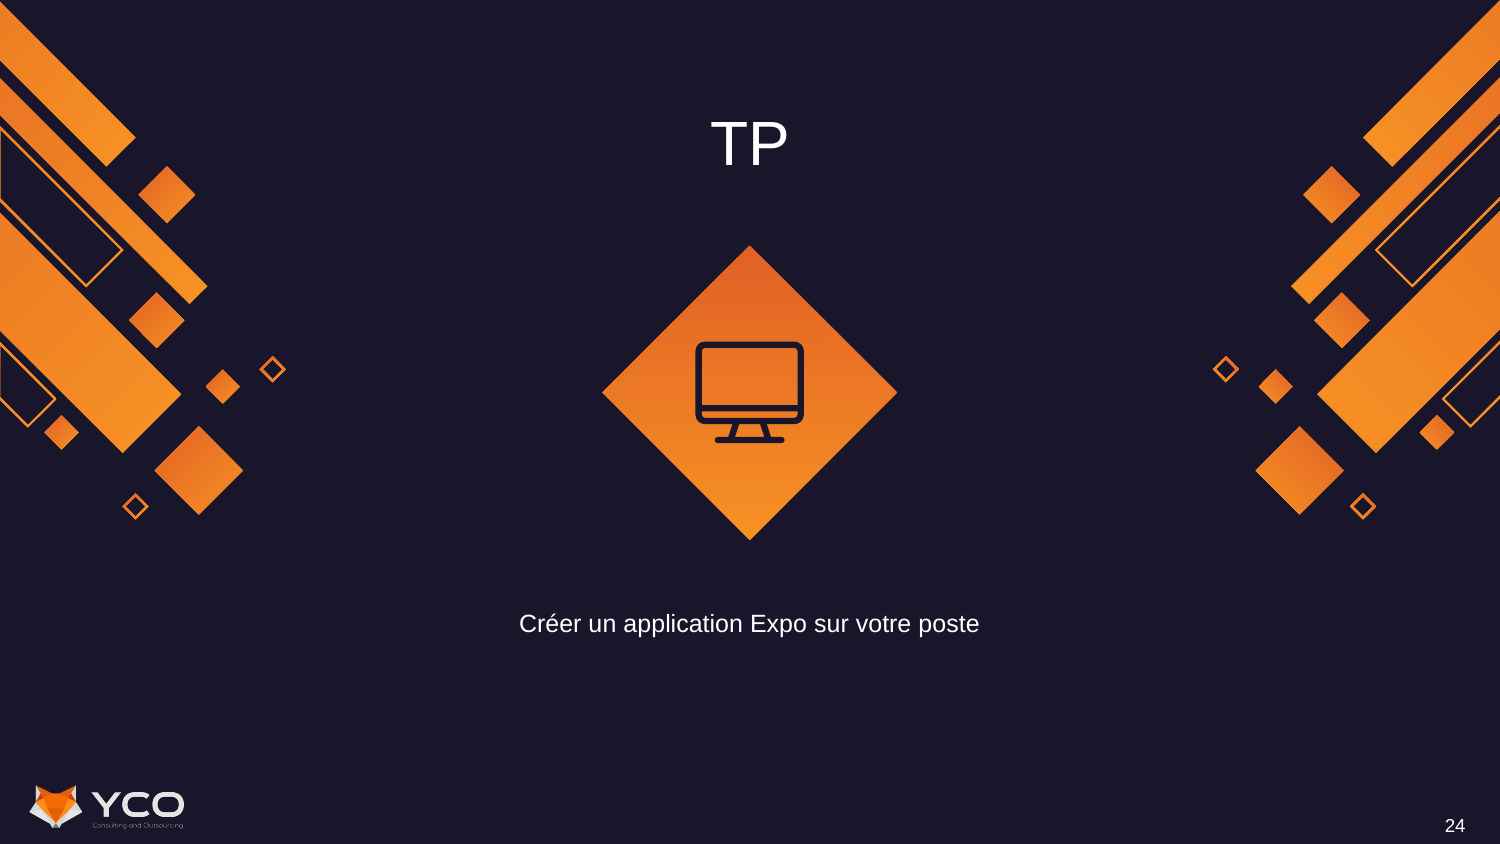

# TP

Créer un application Expo sur votre poste